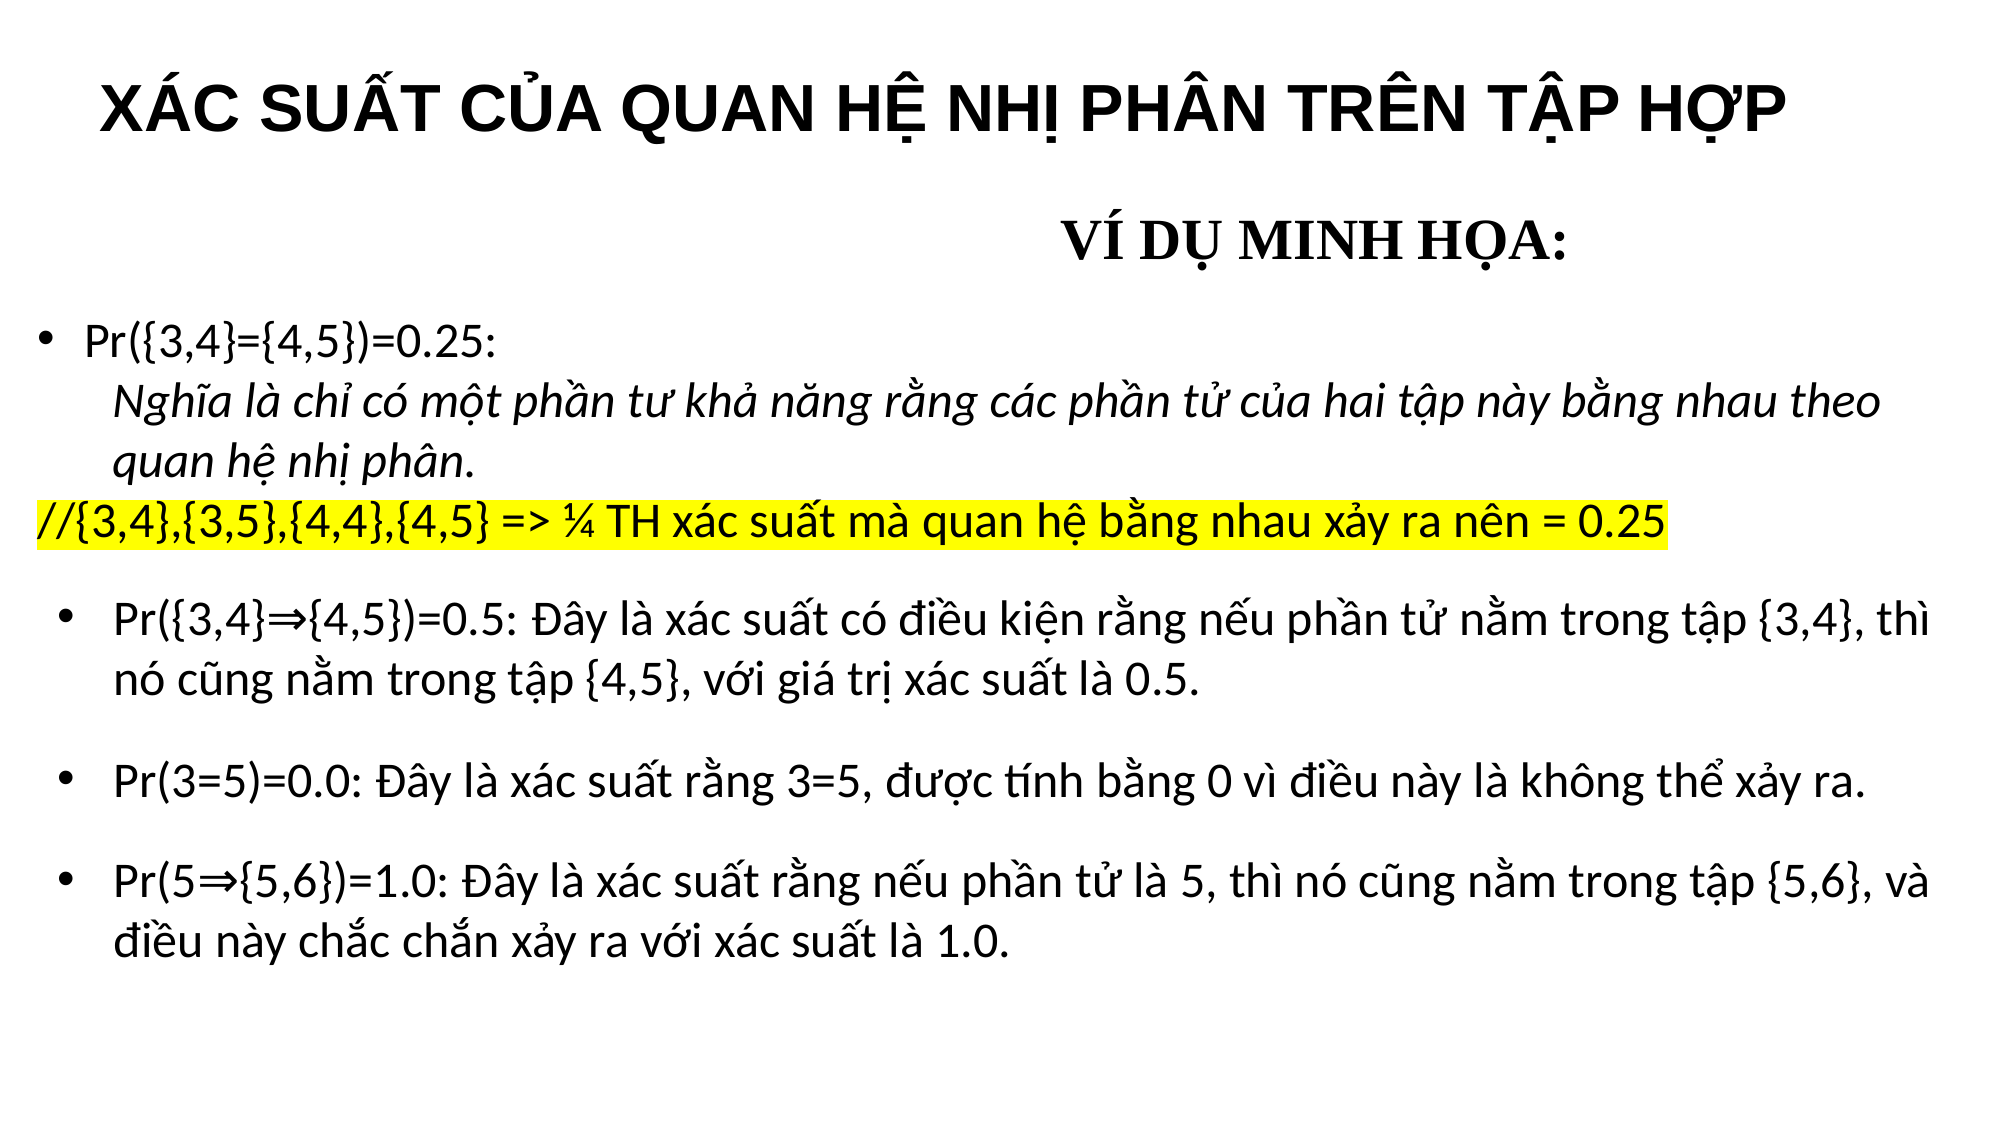

XÁC SUẤT CỦA QUAN HỆ NHỊ PHÂN TRÊN TẬP HỢP
VÍ DỤ MINH HỌA:
Pr({3,4}={4,5})=0.25:
Nghĩa là chỉ có một phần tư khả năng rằng các phần tử của hai tập này bằng nhau theo quan hệ nhị phân.
//{3,4},{3,5},{4,4},{4,5} => ¼ TH xác suất mà quan hệ bằng nhau xảy ra nên = 0.25
Pr({3,4}⇒{4,5})=0.5: Đây là xác suất có điều kiện rằng nếu phần tử nằm trong tập {3,4}, thì nó cũng nằm trong tập {4,5}, với giá trị xác suất là 0.5.
Pr(3=5)=0.0: Đây là xác suất rằng 3=5, được tính bằng 0 vì điều này là không thể xảy ra.
Pr(5⇒{5,6})=1.0: Đây là xác suất rằng nếu phần tử là 5, thì nó cũng nằm trong tập {5,6}, và điều này chắc chắn xảy ra với xác suất là 1.0.